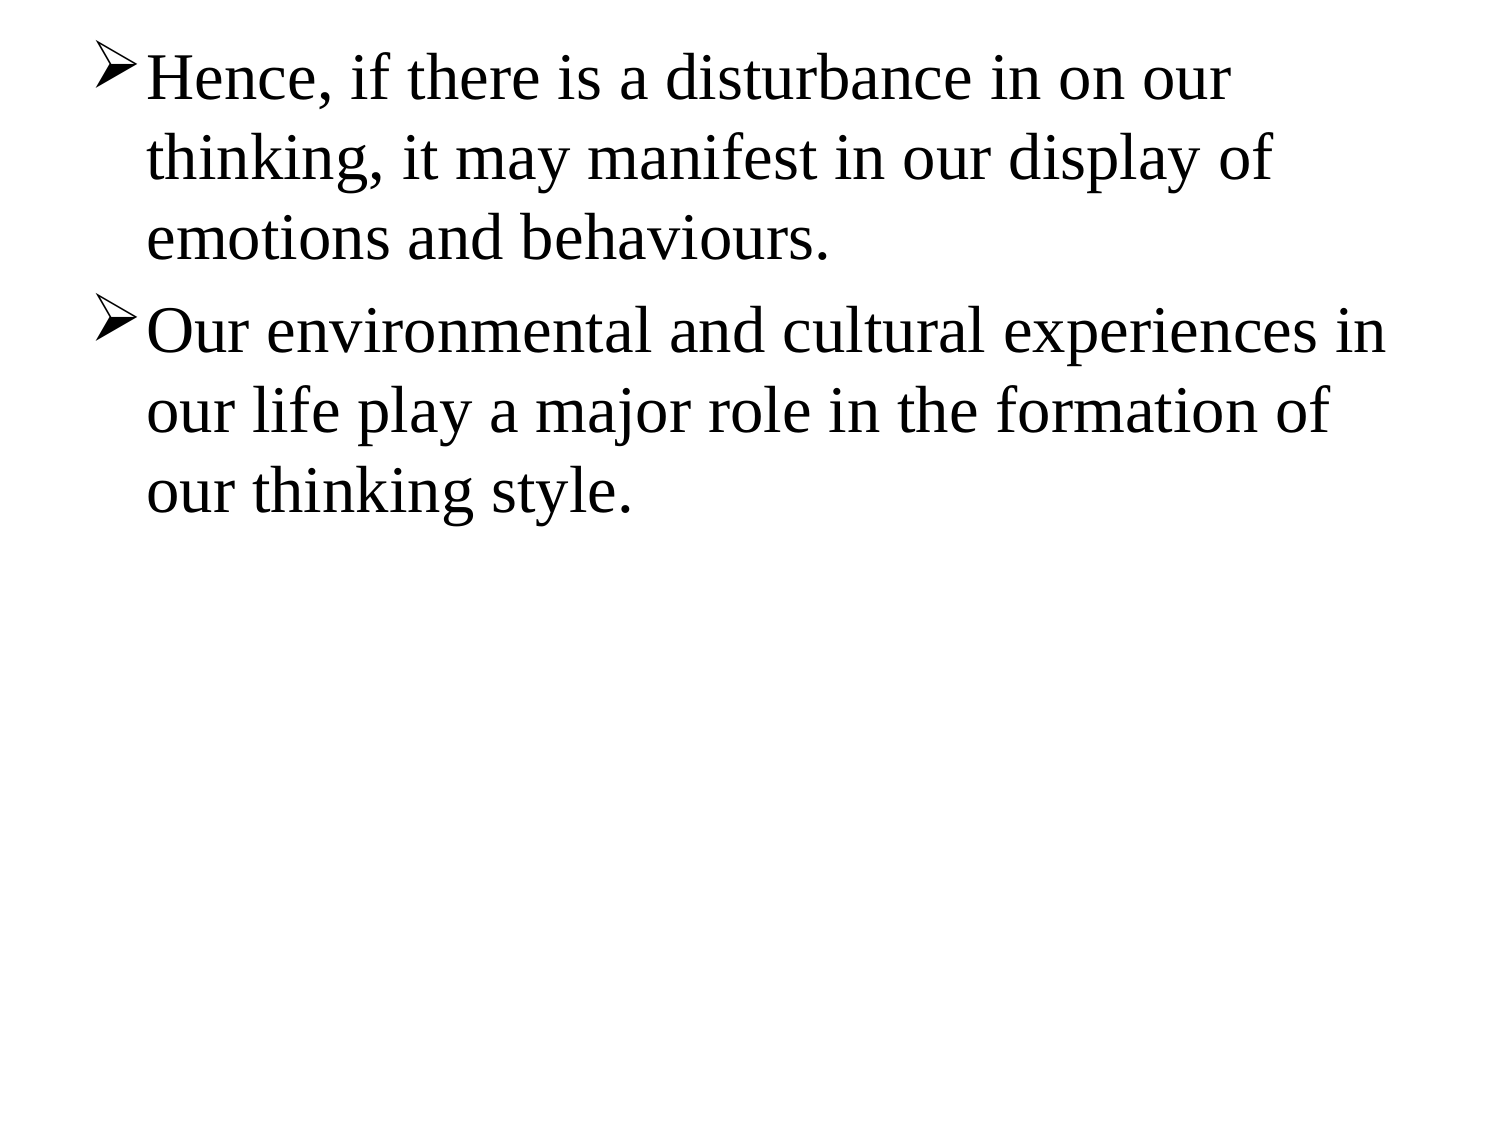

Hence, if there is a disturbance in on our thinking, it may manifest in our display of emotions and behaviours.
Our environmental and cultural experiences in our life play a major role in the formation of our thinking style.